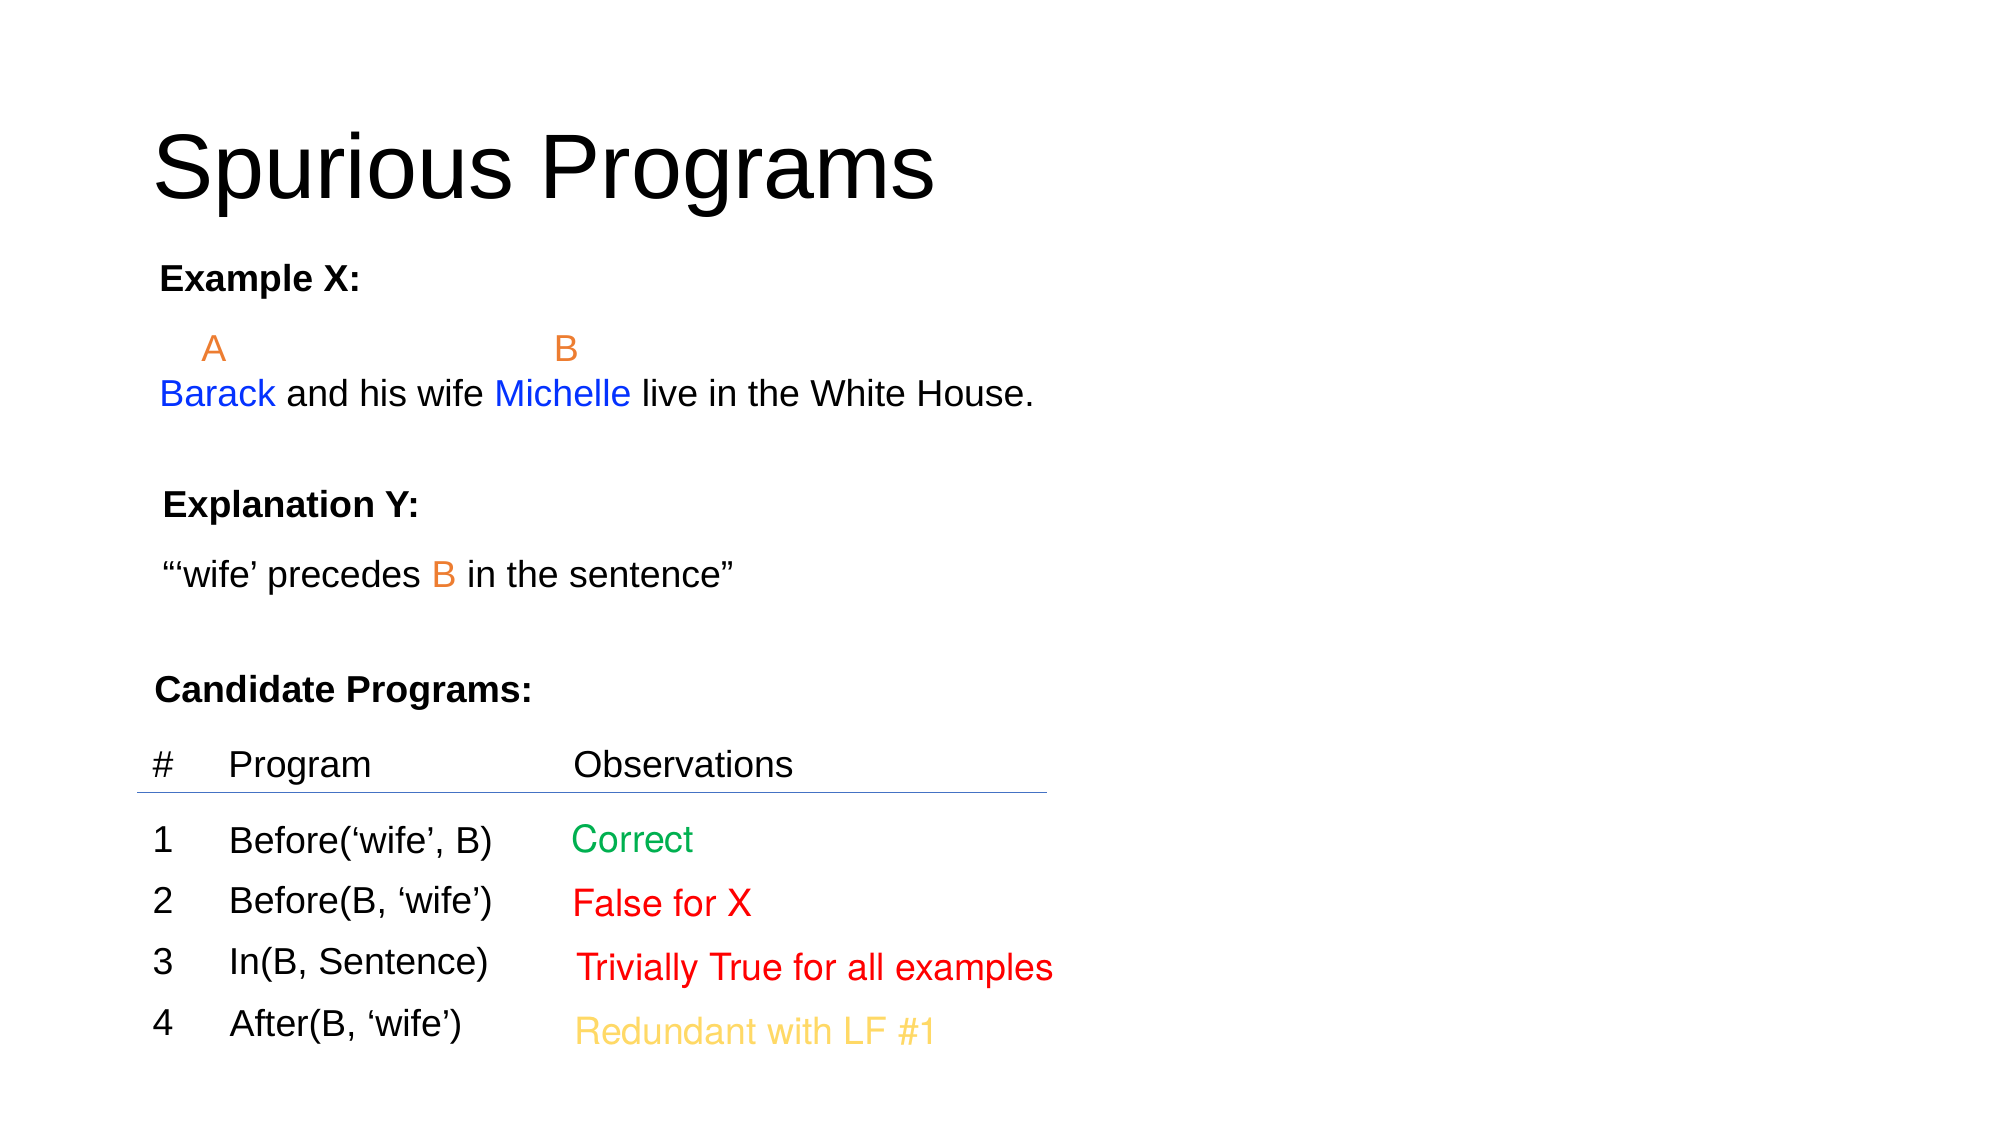

# Spurious Programs
Example X:
    A 		         B
Barack and his wife Michelle live in the White House.
Explanation Y:
“‘wife’ precedes B in the sentence”
Candidate Programs:
#
Program
Observations
1
Correct
Before(‘wife’, B)
2
Before(B, ‘wife’)
False for X
In(B, Sentence)
3
Trivially True for all examples
4
After(B, ‘wife’)
Redundant with LF #1